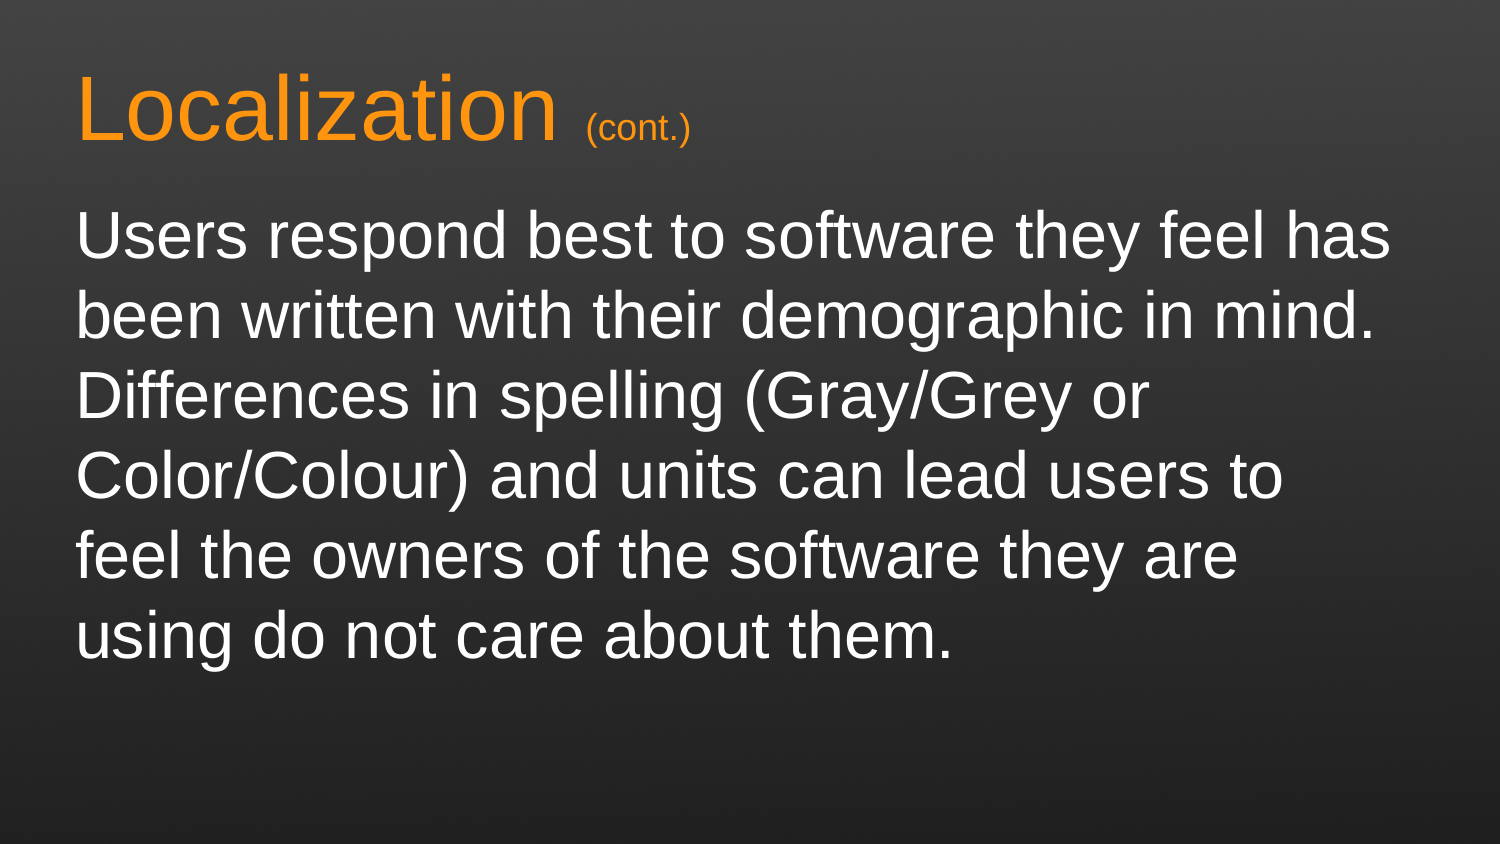

Localization (cont.)
Users respond best to software they feel has been written with their demographic in mind.
Differences in spelling (Gray/Grey or Color/Colour) and units can lead users to feel the owners of the software they are using do not care about them.